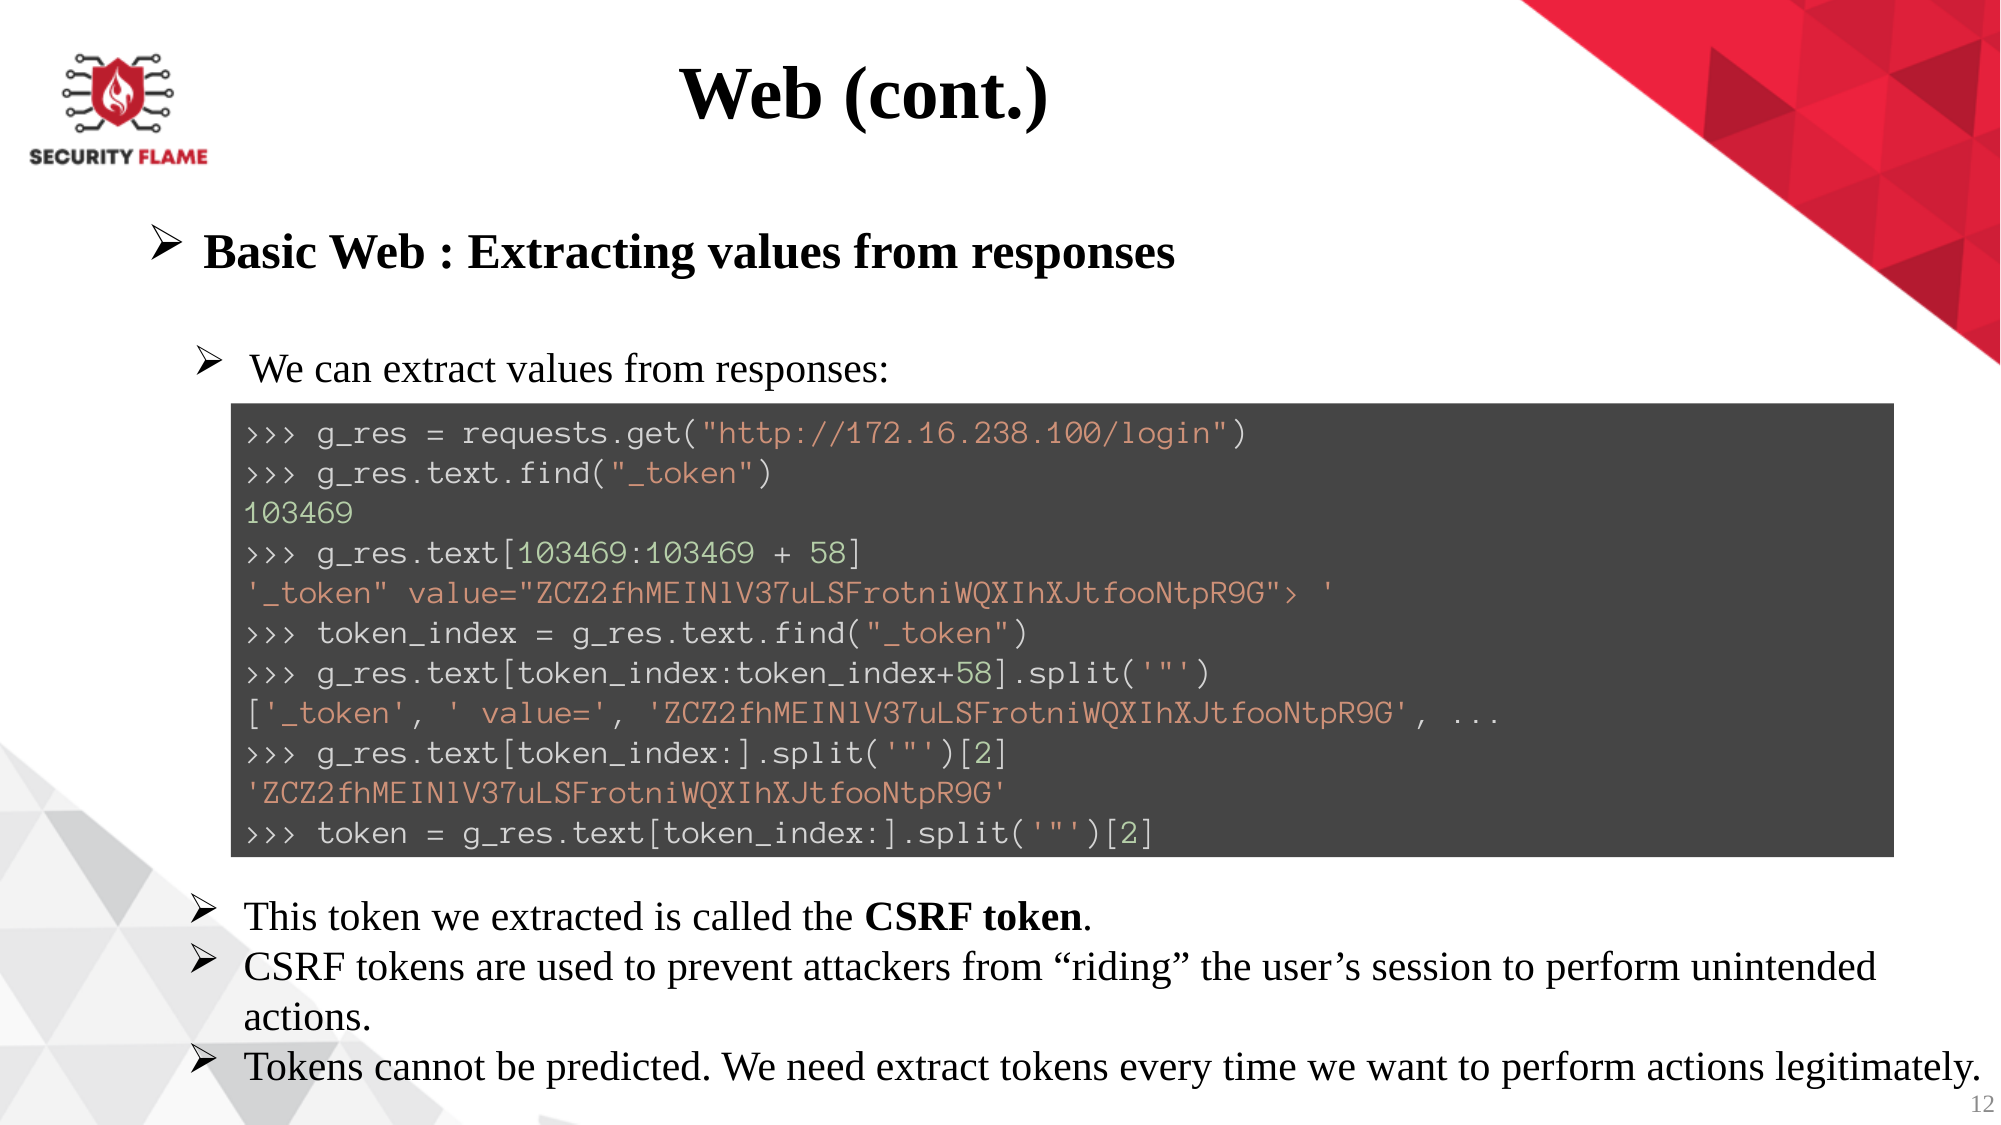

Web (cont.)
Basic Web : Extracting values from responses
We can extract values from responses:
>>> g_res = requests.get("http://172.16.238.100/login")
>>> g_res.text.find("_token")
103469
>>> g_res.text[103469:103469 + 58]
'_token" value="ZCZ2fhMEINlV37uLSFrotniWQXIhXJtfooNtpR9G"> '
>>> token_index = g_res.text.find("_token")
>>> g_res.text[token_index:token_index+58].split('"')
['_token', ' value=', 'ZCZ2fhMEINlV37uLSFrotniWQXIhXJtfooNtpR9G', ...
>>> g_res.text[token_index:].split('"')[2]
'ZCZ2fhMEINlV37uLSFrotniWQXIhXJtfooNtpR9G'
>>> token = g_res.text[token_index:].split('"')[2]

This token we extracted is called the CSRF token.
CSRF tokens are used to prevent attackers from “riding” the user’s session to perform unintended actions.
Tokens cannot be predicted. We need extract tokens every time we want to perform actions legitimately.

12